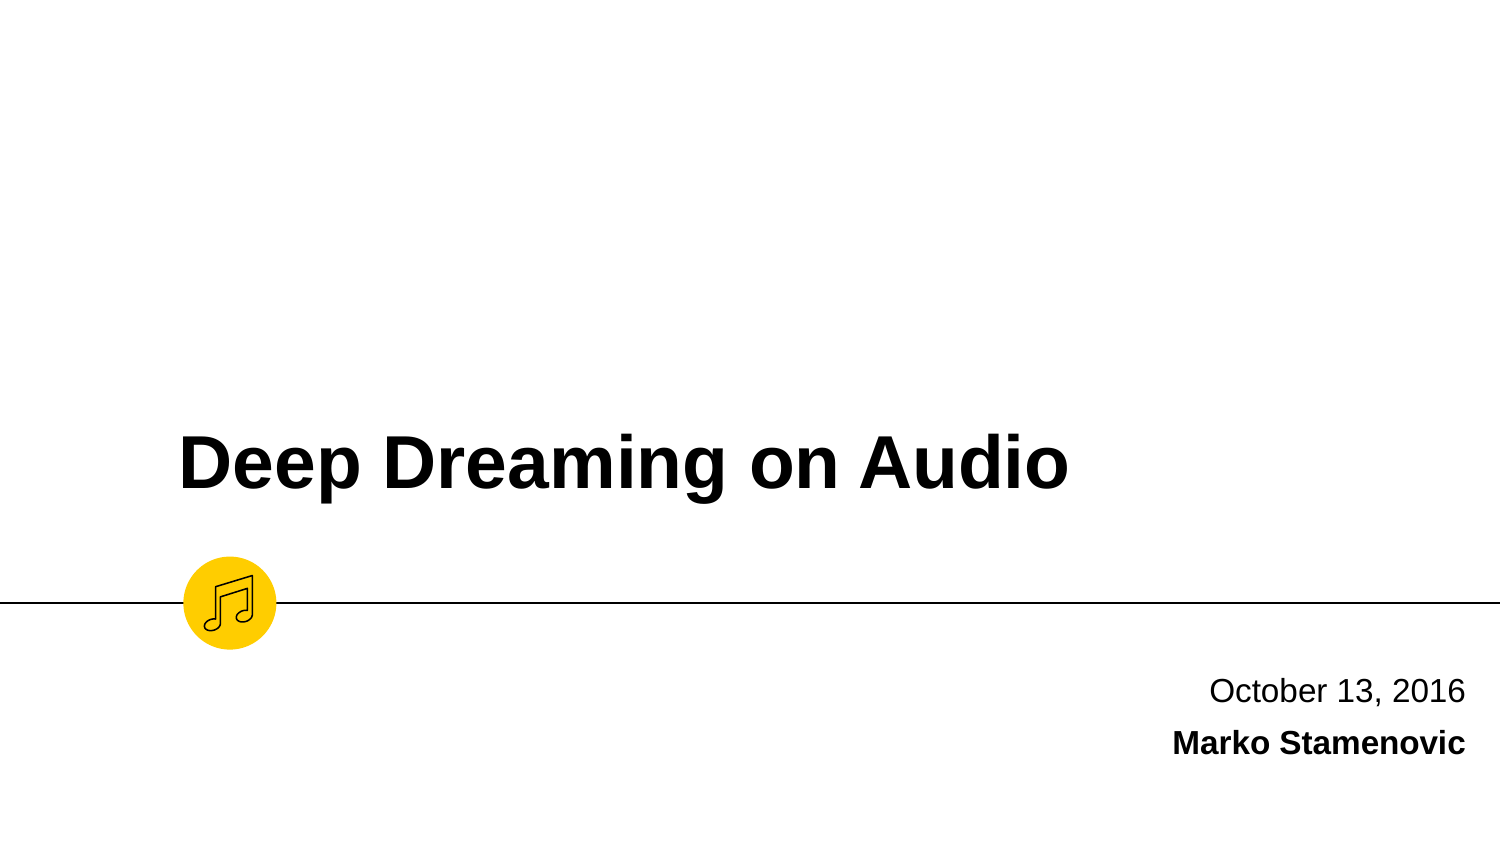

# Deep Dreaming on Audio

October 13, 2016
Marko Stamenovic